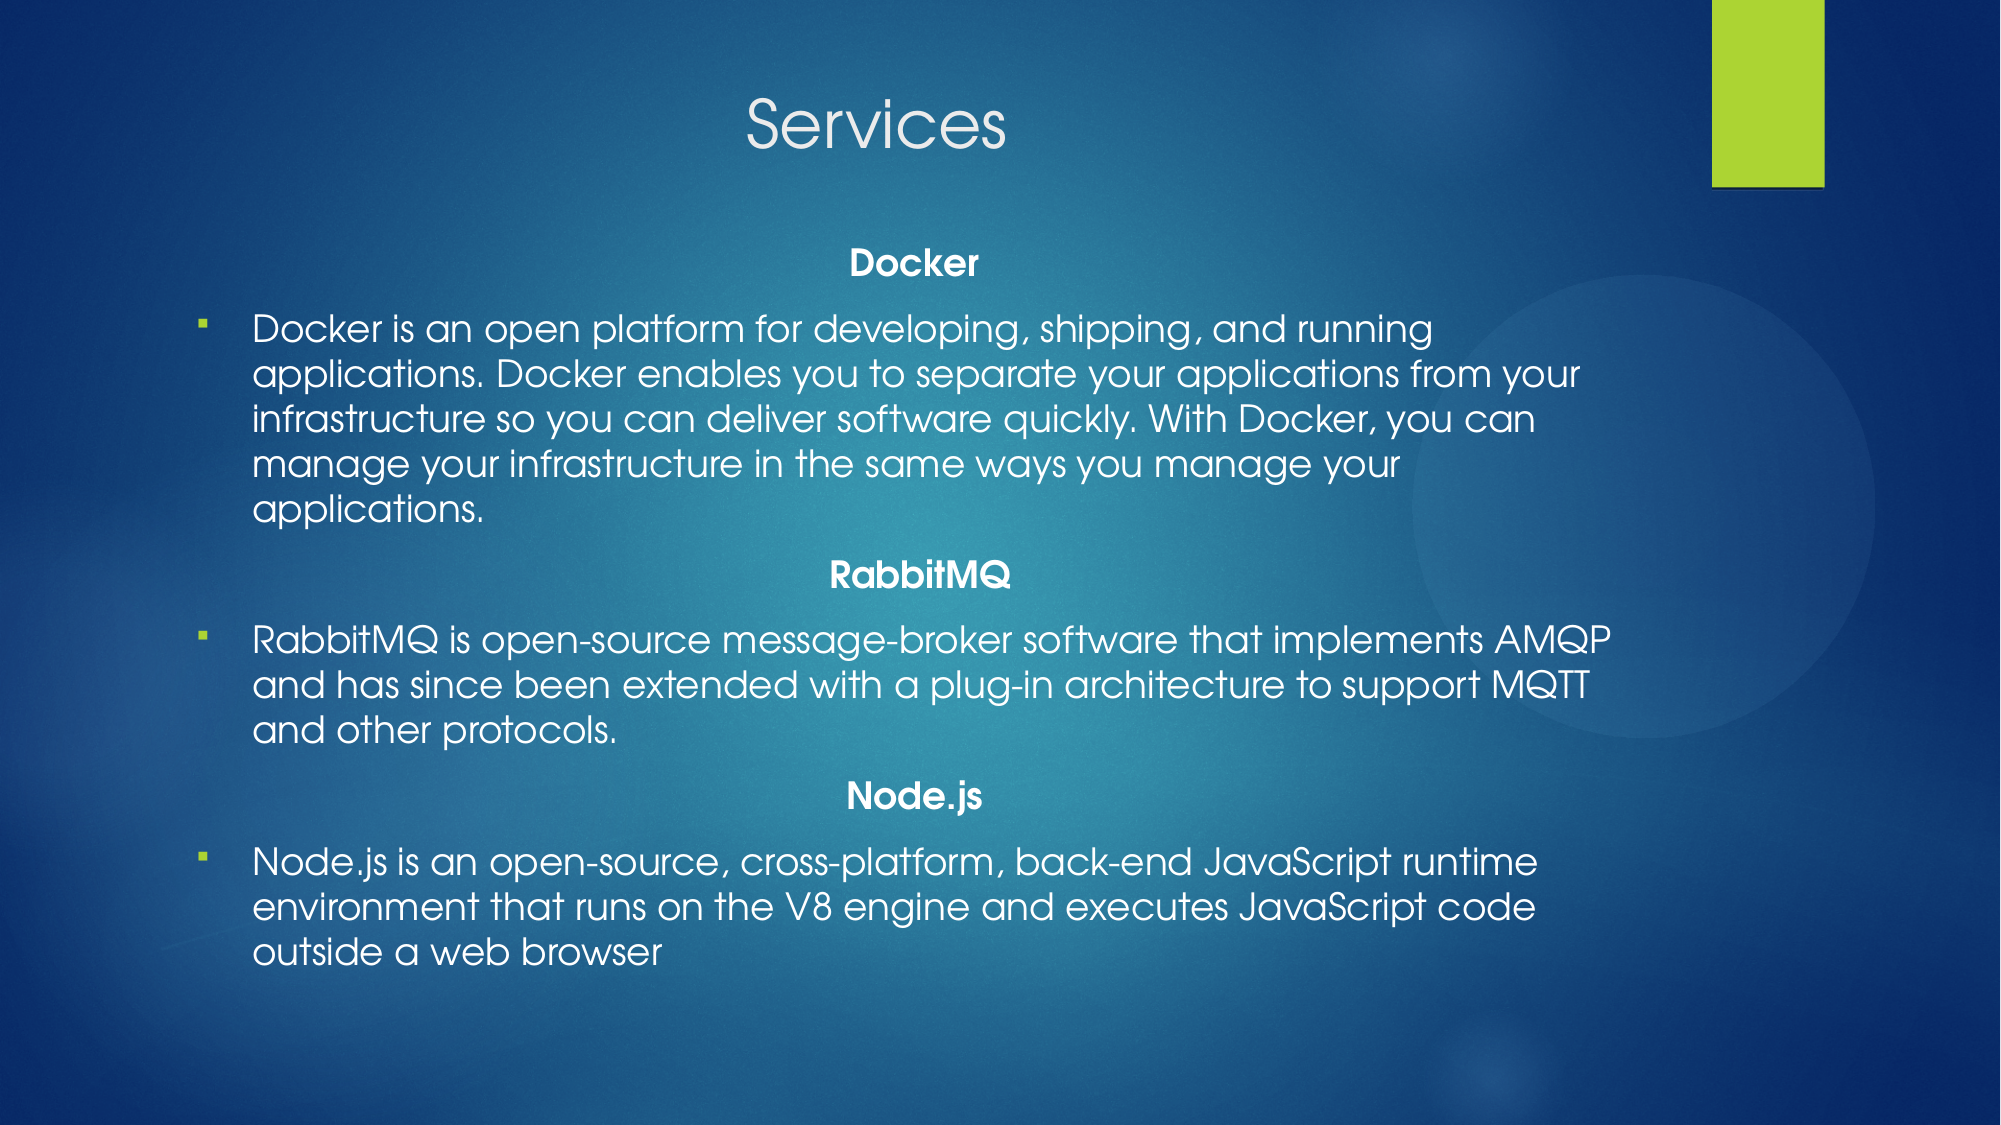

# Services
Docker
Docker is an open platform for developing, shipping, and running applications. Docker enables you to separate your applications from your infrastructure so you can deliver software quickly. With Docker, you can manage your infrastructure in the same ways you manage your applications.
 RabbitMQ
RabbitMQ is open-source message-broker software that implements AMQP and has since been extended with a plug-in architecture to support MQTT and other protocols.
Node.js
Node.js is an open-source, cross-platform, back-end JavaScript runtime environment that runs on the V8 engine and executes JavaScript code outside a web browser